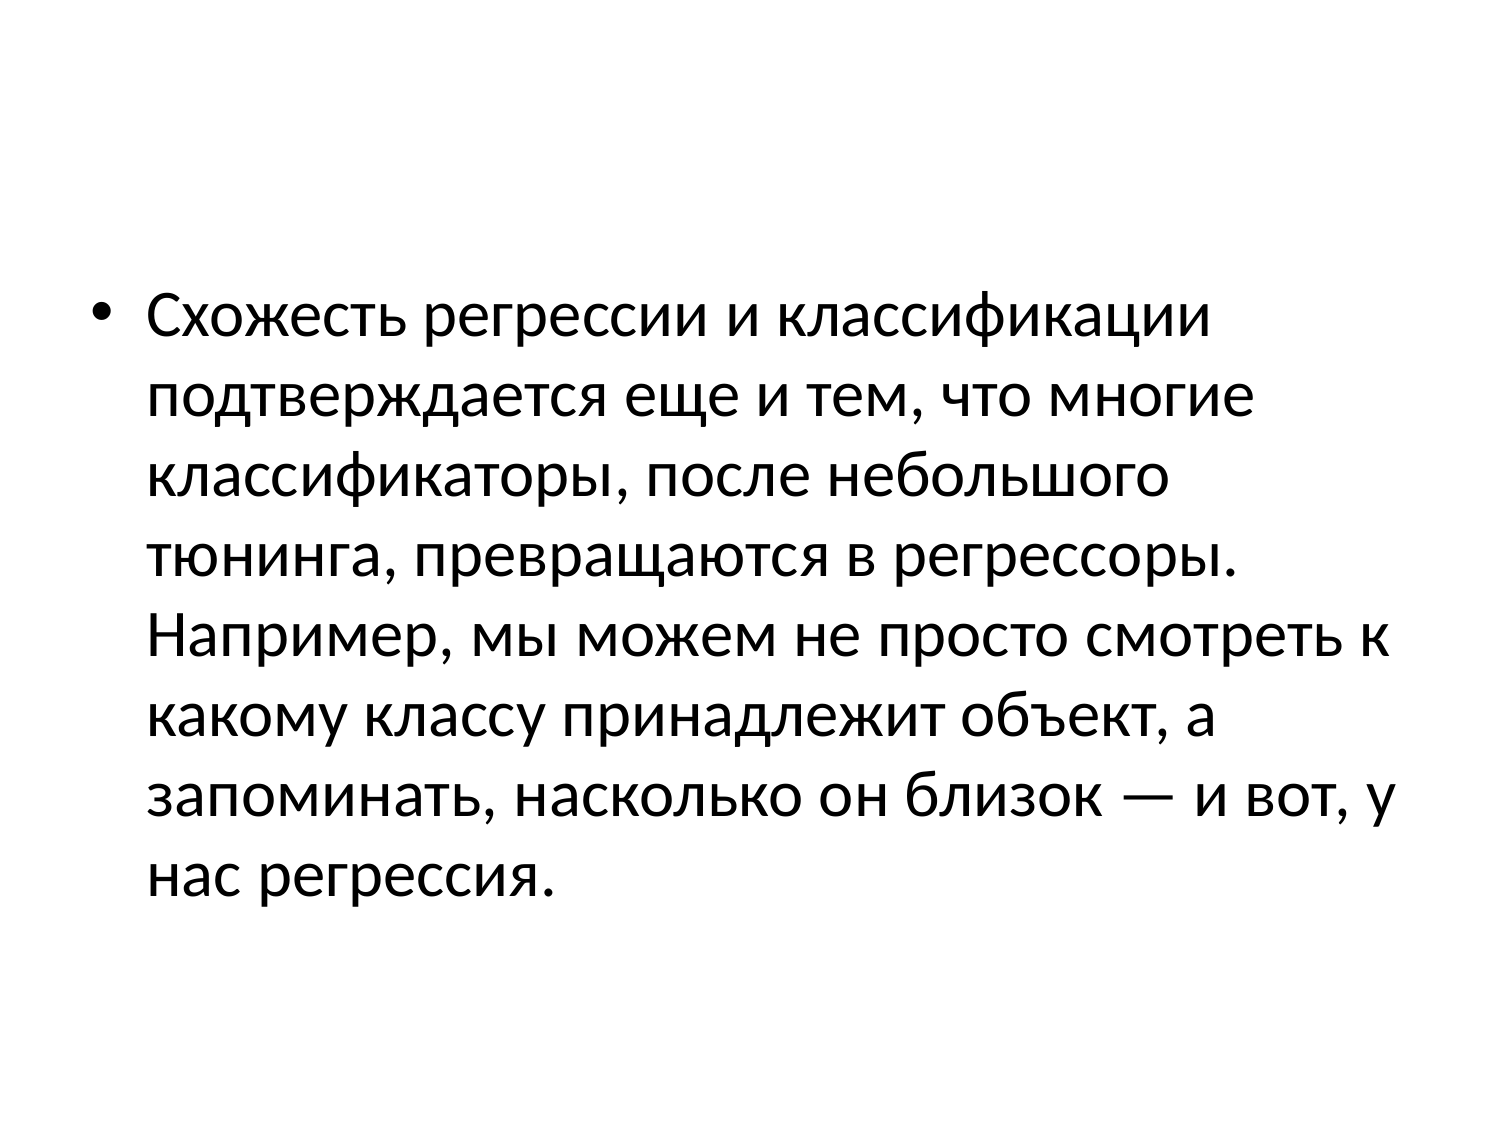

#
Схожесть регрессии и классификации подтверждается еще и тем, что многие классификаторы, после небольшого тюнинга, превращаются в регрессоры. Например, мы можем не просто смотреть к какому классу принадлежит объект, а запоминать, насколько он близок — и вот, у нас регрессия.